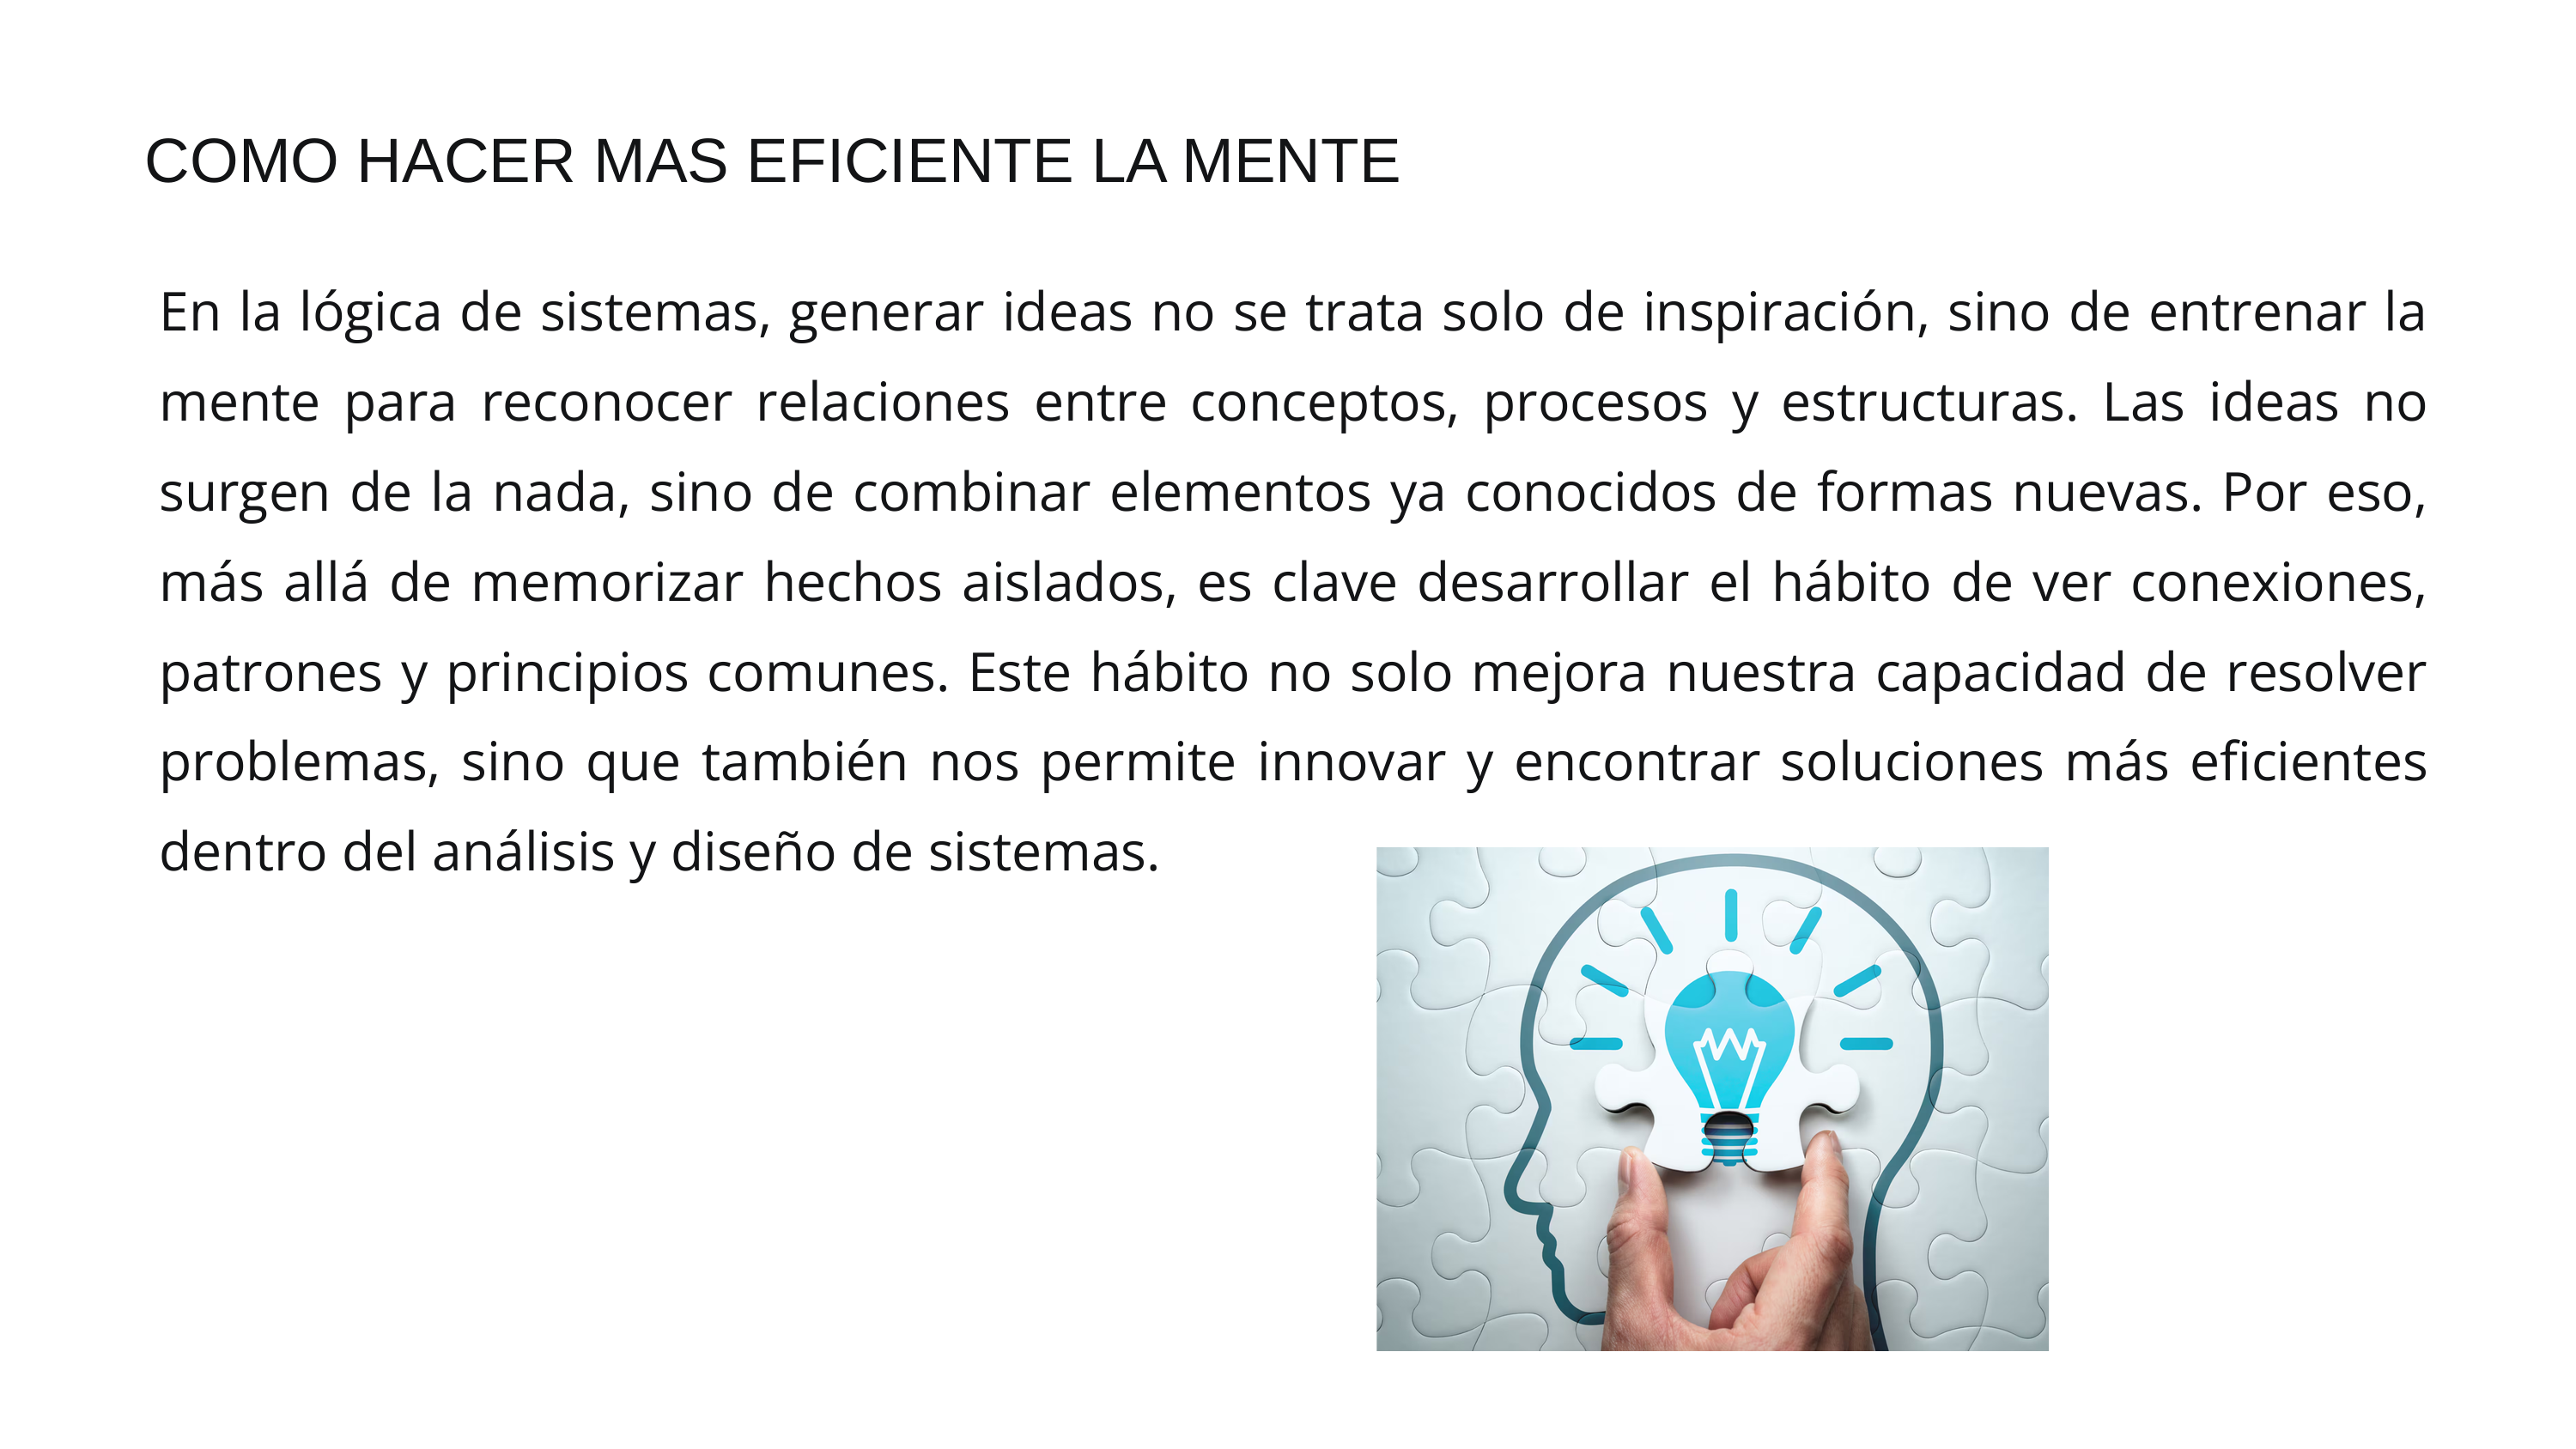

COMO HACER MAS EFICIENTE LA MENTE
En la lógica de sistemas, generar ideas no se trata solo de inspiración, sino de entrenar la mente para reconocer relaciones entre conceptos, procesos y estructuras. Las ideas no surgen de la nada, sino de combinar elementos ya conocidos de formas nuevas. Por eso, más allá de memorizar hechos aislados, es clave desarrollar el hábito de ver conexiones, patrones y principios comunes. Este hábito no solo mejora nuestra capacidad de resolver problemas, sino que también nos permite innovar y encontrar soluciones más eficientes dentro del análisis y diseño de sistemas.